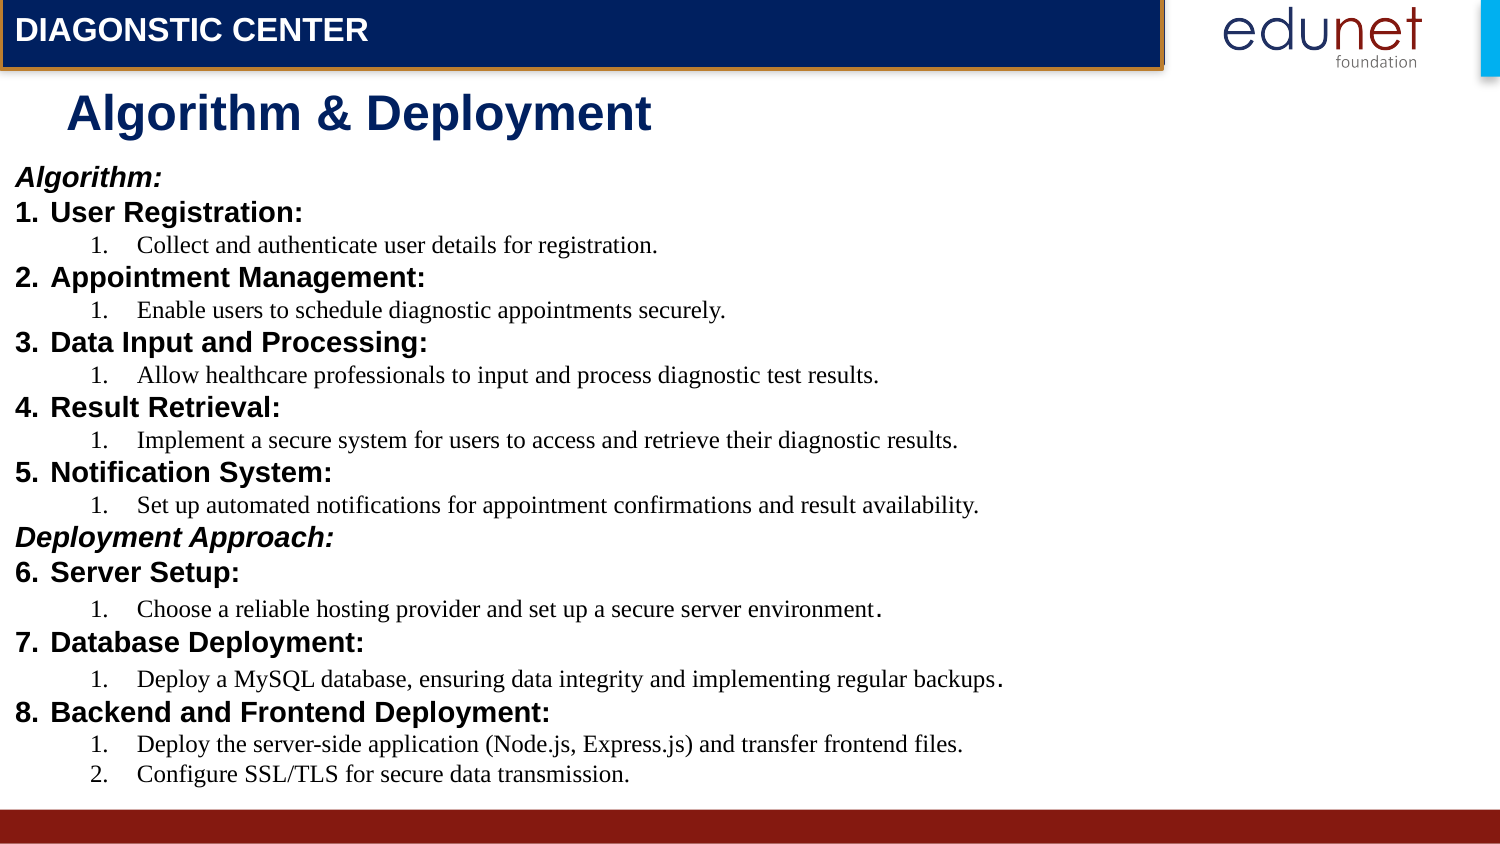

DIAGONSTIC CENTER

# Algorithm & Deployment
Algorithm:
User Registration:
Collect and authenticate user details for registration.
Appointment Management:
Enable users to schedule diagnostic appointments securely.
Data Input and Processing:
Allow healthcare professionals to input and process diagnostic test results.
Result Retrieval:
Implement a secure system for users to access and retrieve their diagnostic results.
Notification System:
Set up automated notifications for appointment confirmations and result availability.
Deployment Approach:
Server Setup:
Choose a reliable hosting provider and set up a secure server environment.
Database Deployment:
Deploy a MySQL database, ensuring data integrity and implementing regular backups.
Backend and Frontend Deployment:
Deploy the server-side application (Node.js, Express.js) and transfer frontend files.
Configure SSL/TLS for secure data transmission.